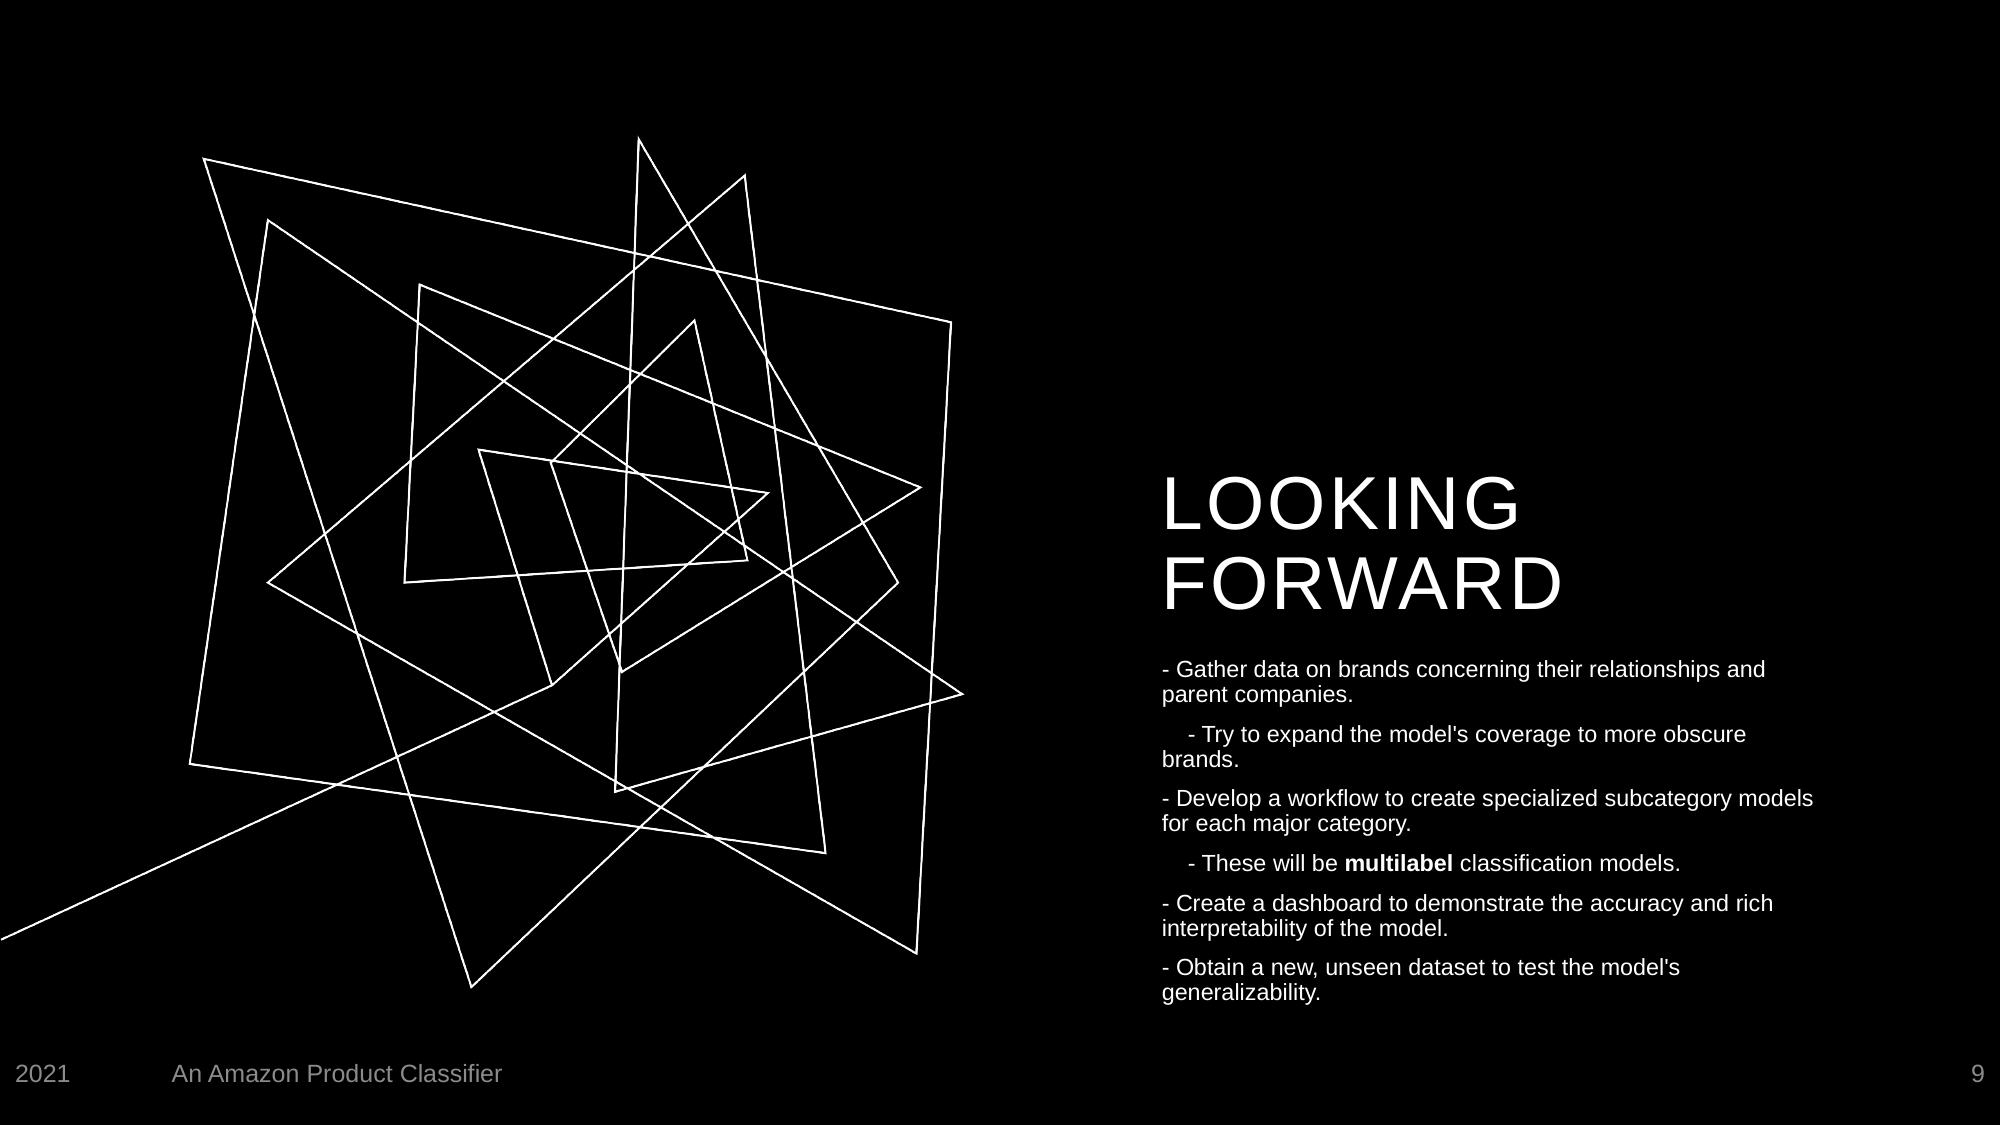

# Looking Forward
- Gather data on brands concerning their relationships and parent companies.
    - Try to expand the model's coverage to more obscure brands.
- Develop a workflow to create specialized subcategory models for each major category.
    - These will be multilabel classification models.
- Create a dashboard to demonstrate the accuracy and rich interpretability of the model.
- Obtain a new, unseen dataset to test the model's generalizability.
2021
An Amazon Product Classifier
9